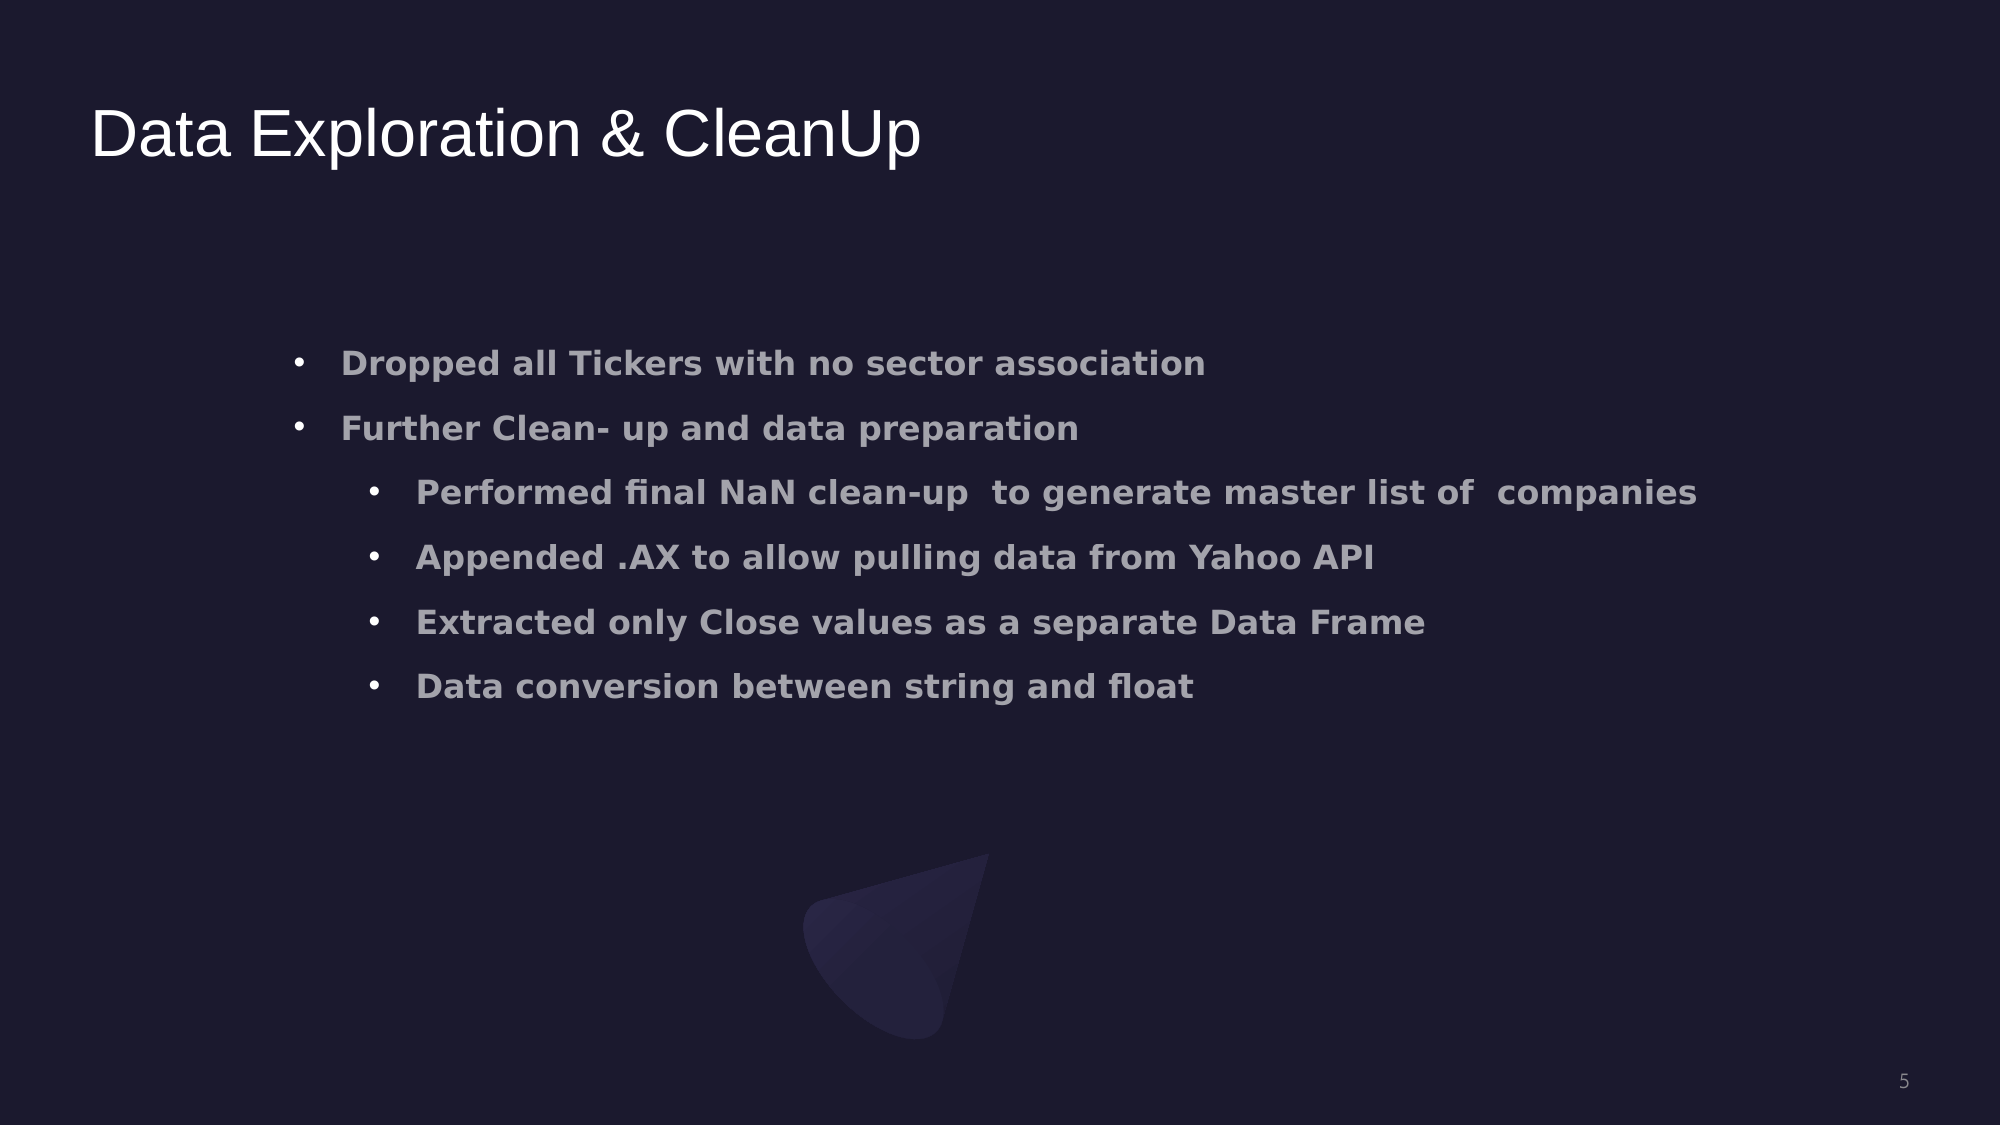

# Data Exploration & CleanUp
Dropped all Tickers with no sector association
Further Clean- up and data preparation
Performed final NaN clean-up  to generate master list of  companies
Appended .AX to allow pulling data from Yahoo API
Extracted only Close values as a separate Data Frame
Data conversion between string and float

5